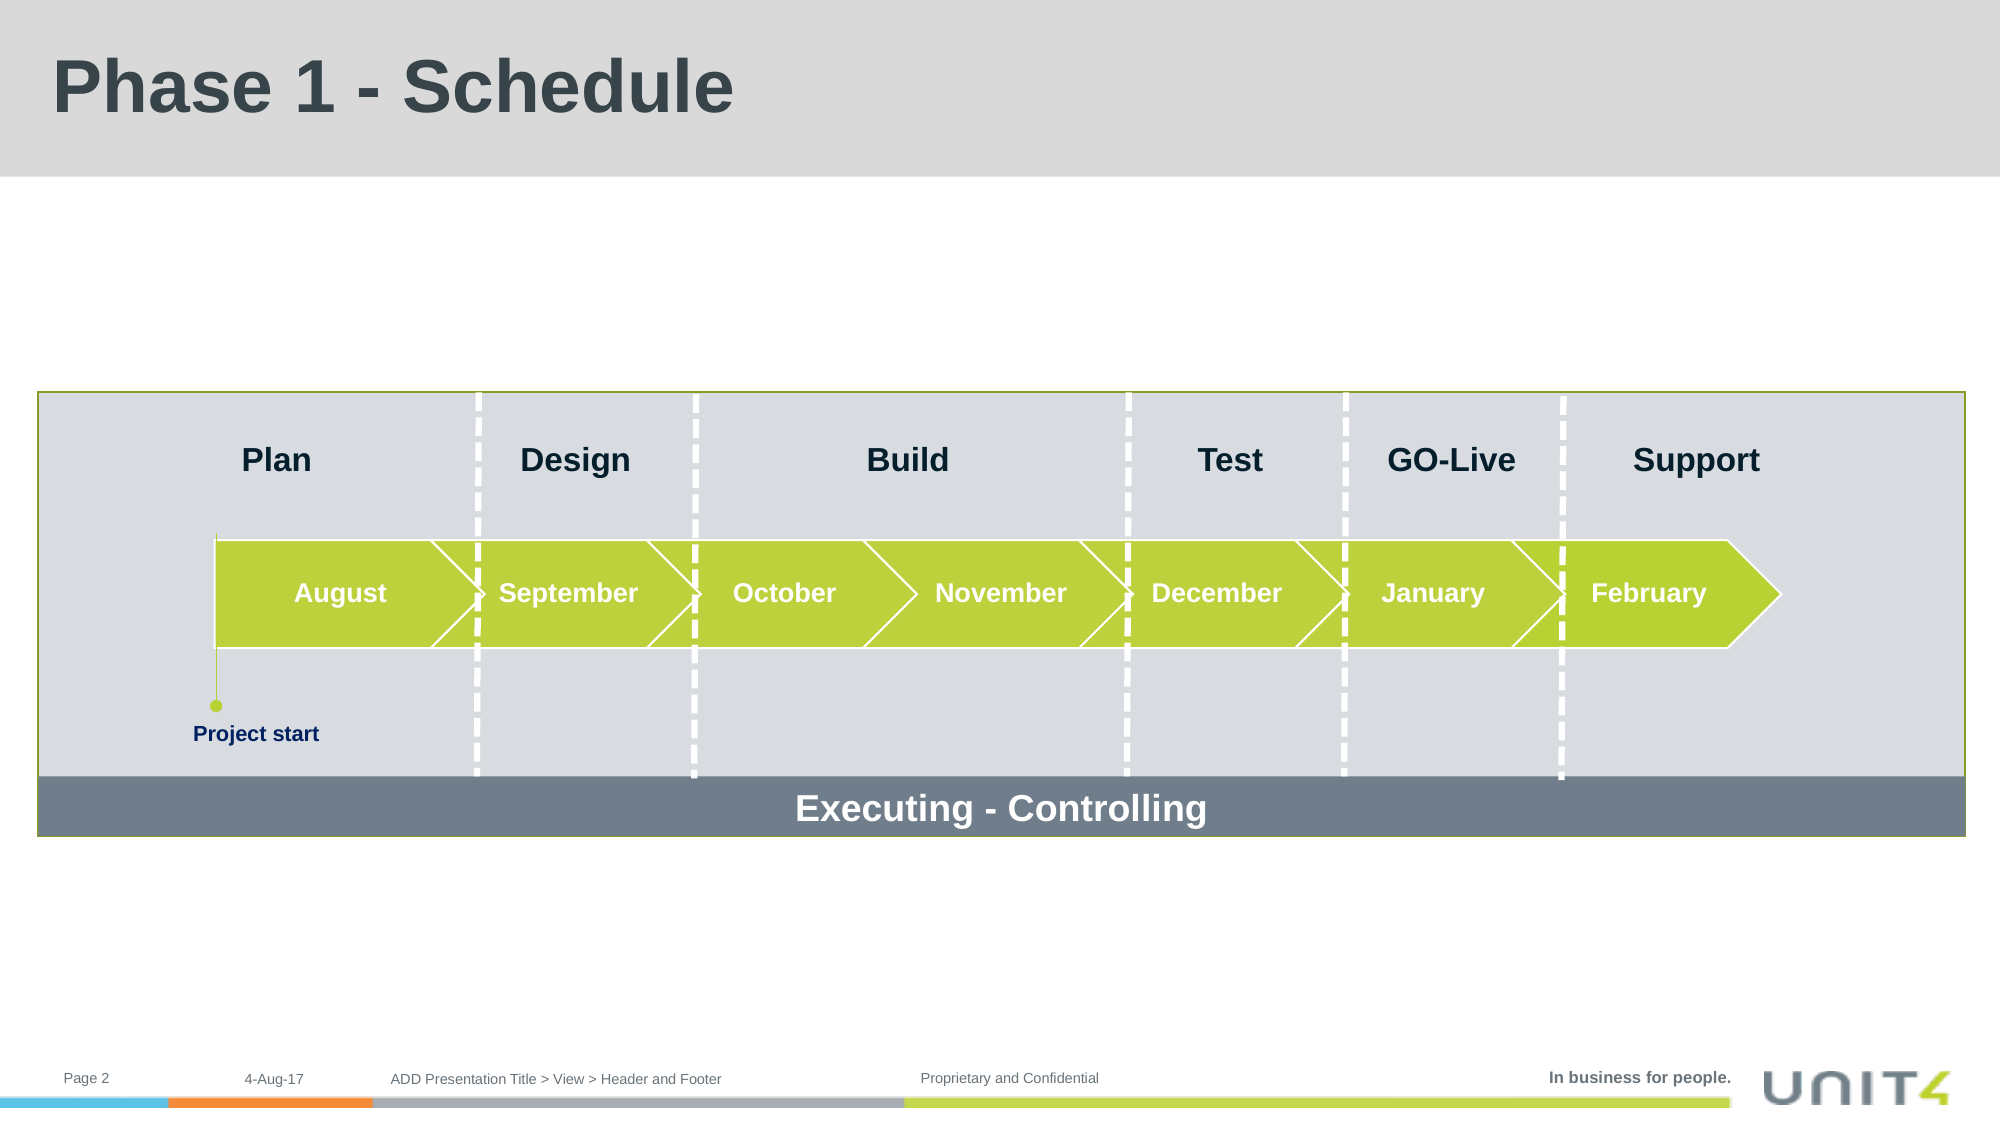

# Phase 1 - Schedule

August
September
October
November
December
January
February
Plan
Design
Build
Test
GO-Live
Support
Project start
Executing - Controlling
4-Aug-17
ADD Presentation Title > View > Header and Footer